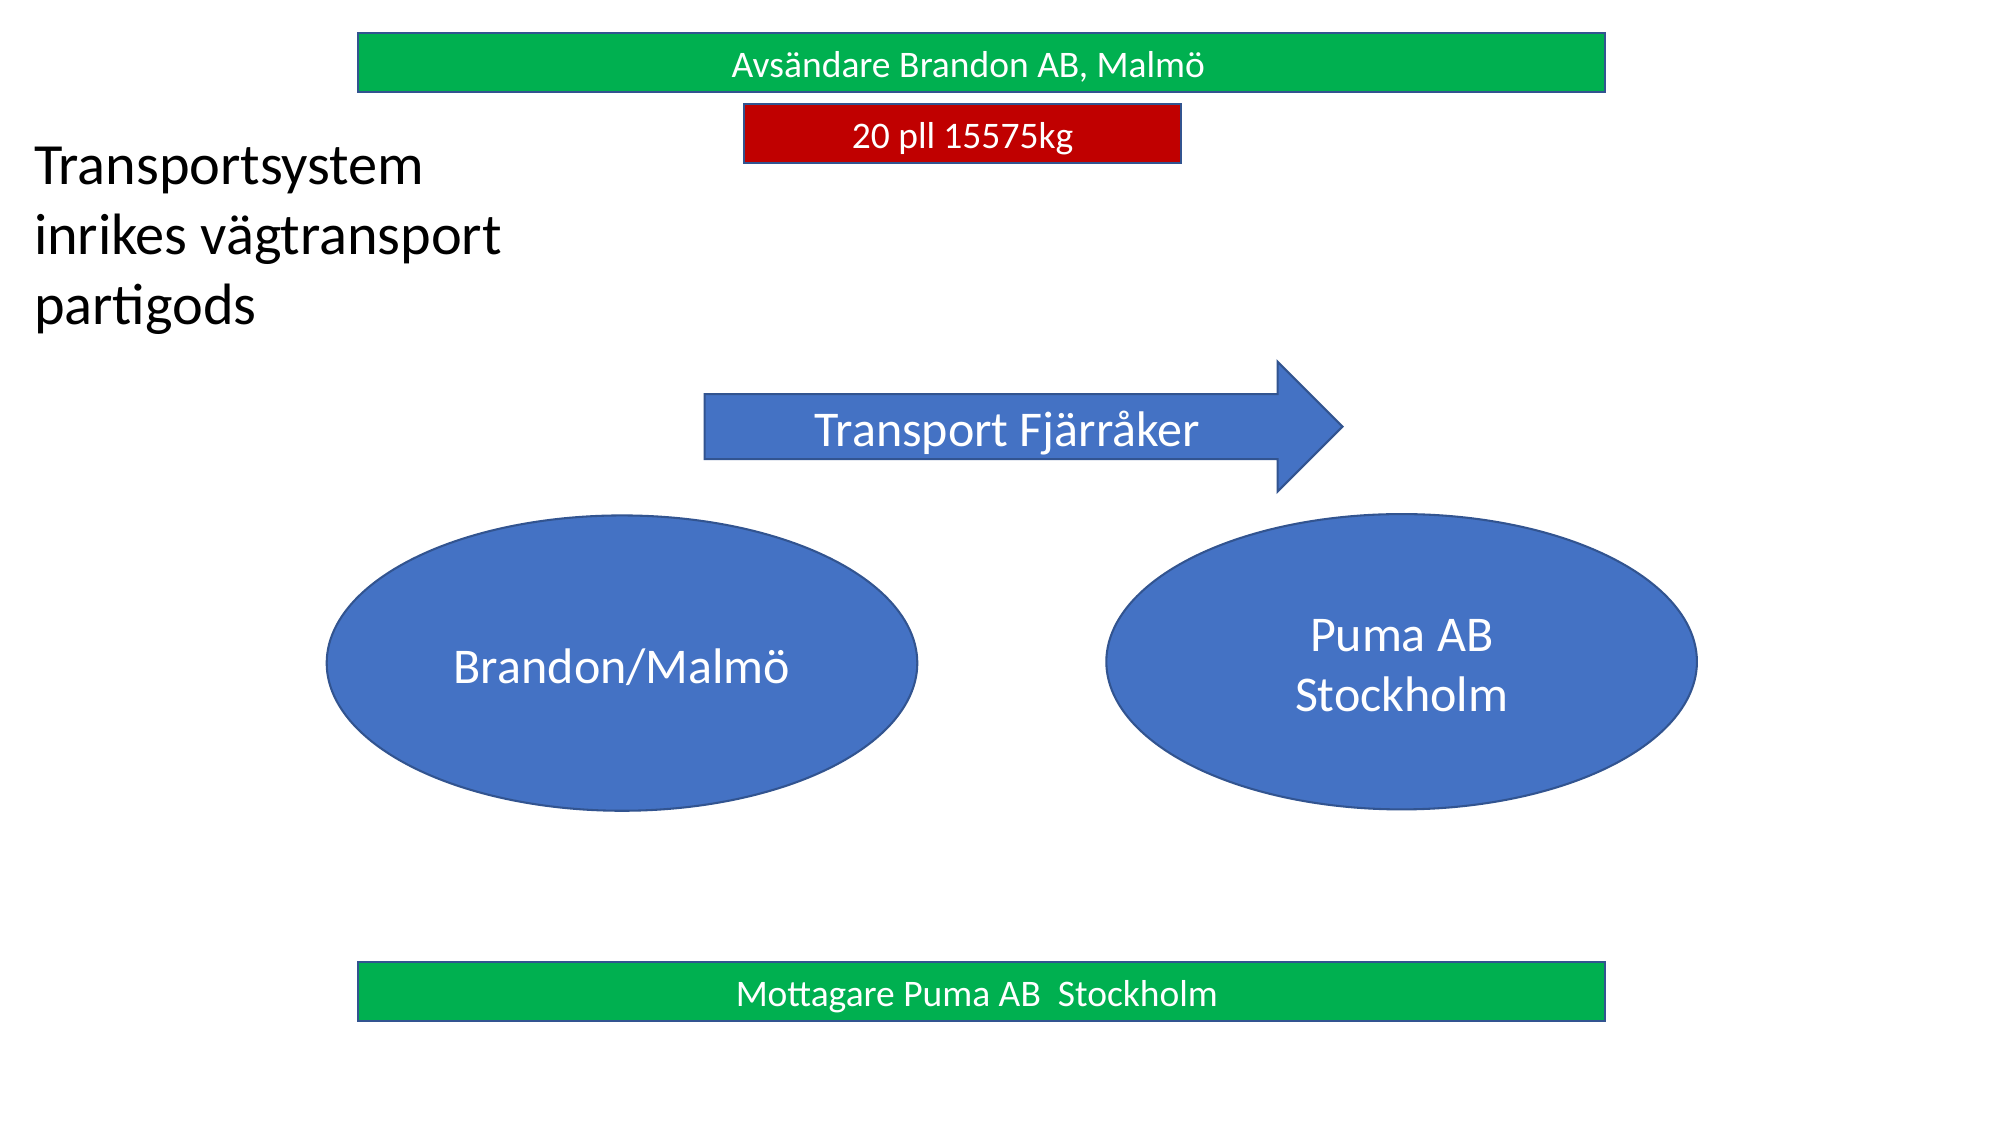

Avsändare Brandon AB, Malmö
20 pll 15575kg
Transportsystem inrikes vägtransport
partigods

Transport Fjärråker
Puma AB Stockholm
Brandon/Malmö
Mottagare Puma AB  Stockholm